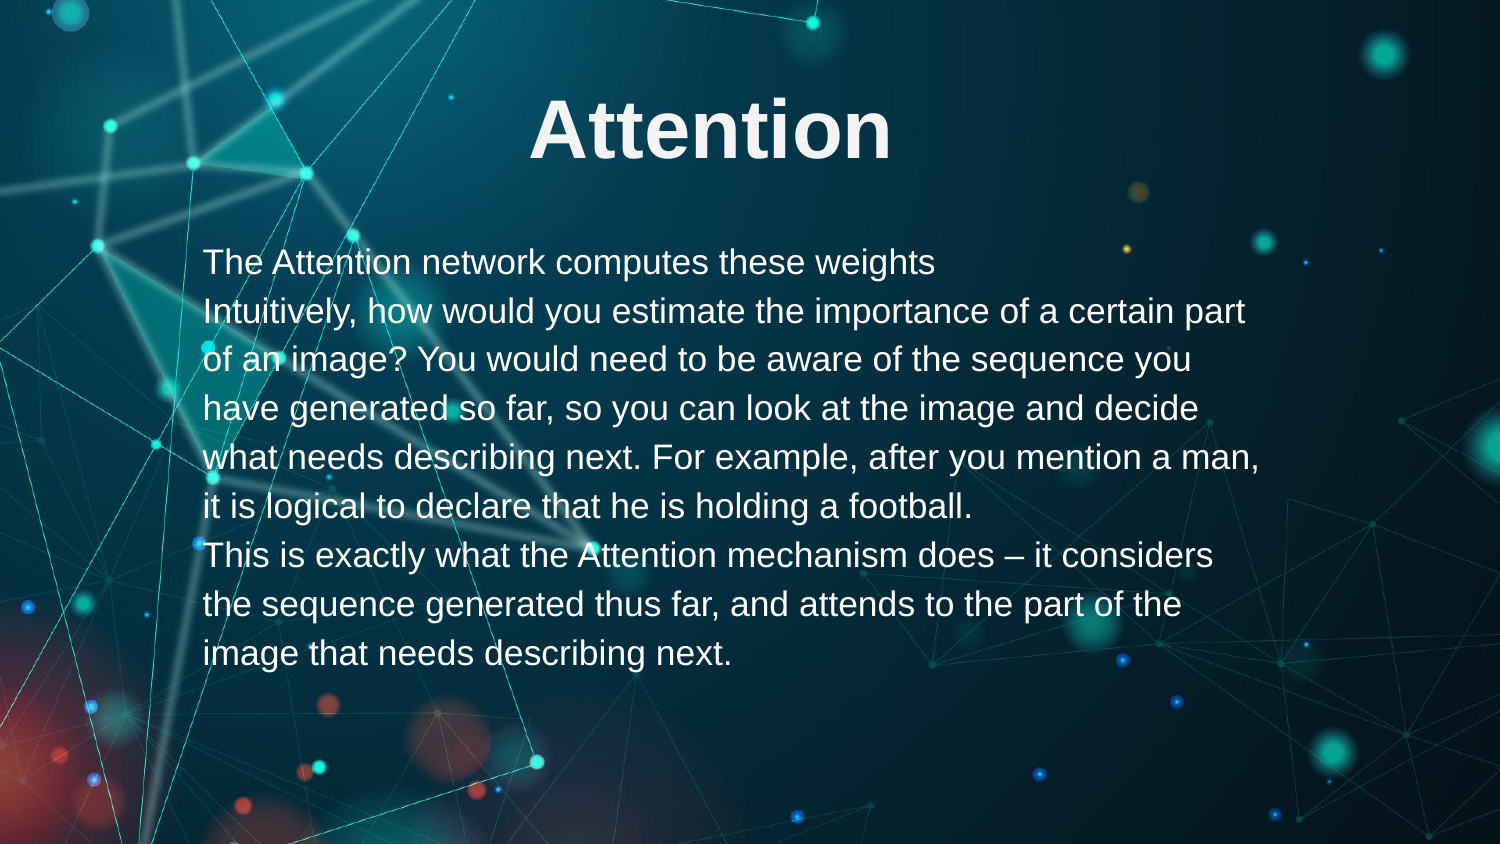

# Attention

The Attention network computes these weights
Intuitively, how would you estimate the importance of a certain part of an image? You would need to be aware of the sequence you have generated so far, so you can look at the image and decide what needs describing next. For example, after you mention a man, it is logical to declare that he is holding a football.
This is exactly what the Attention mechanism does – it considers the sequence generated thus far, and attends to the part of the image that needs describing next.